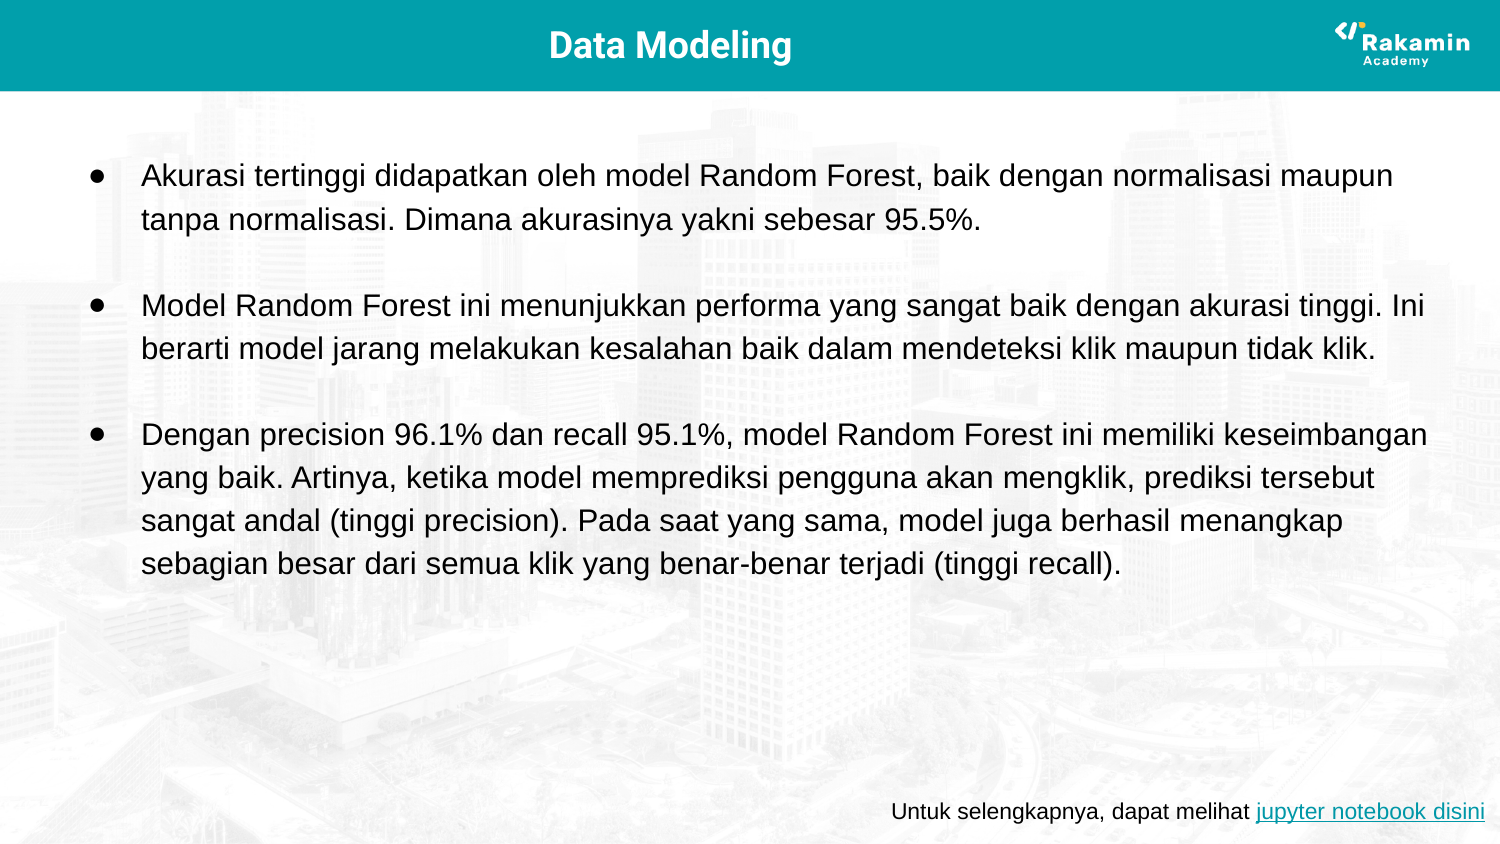

# Data Modeling
Akurasi tertinggi didapatkan oleh model Random Forest, baik dengan normalisasi maupun tanpa normalisasi. Dimana akurasinya yakni sebesar 95.5%.

Model Random Forest ini menunjukkan performa yang sangat baik dengan akurasi tinggi. Ini berarti model jarang melakukan kesalahan baik dalam mendeteksi klik maupun tidak klik.

Dengan precision 96.1% dan recall 95.1%, model Random Forest ini memiliki keseimbangan yang baik. Artinya, ketika model memprediksi pengguna akan mengklik, prediksi tersebut sangat andal (tinggi precision). Pada saat yang sama, model juga berhasil menangkap sebagian besar dari semua klik yang benar-benar terjadi (tinggi recall).

Untuk selengkapnya, dapat melihat jupyter notebook disini